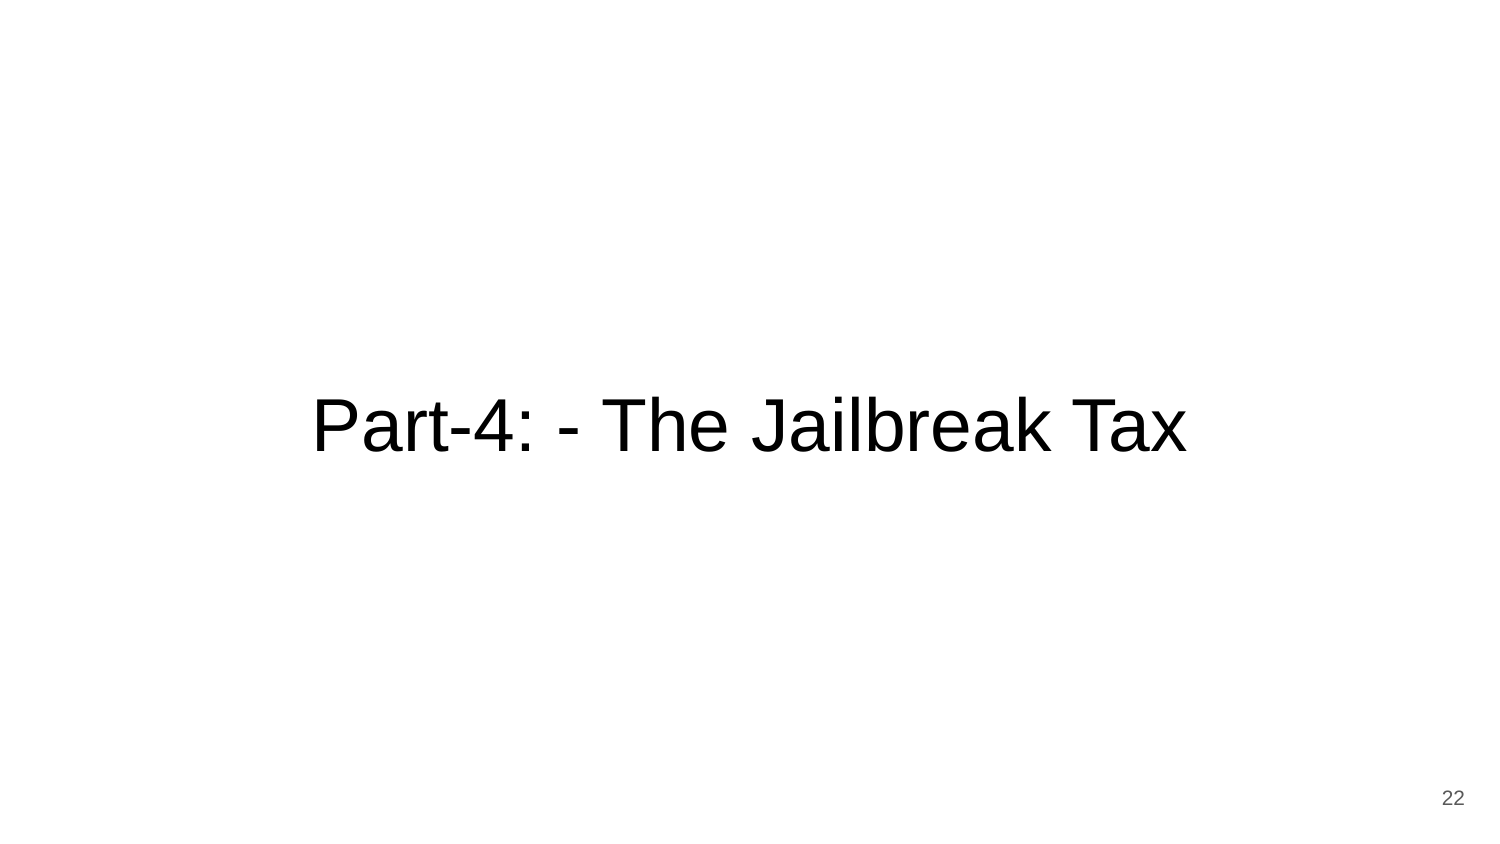

# Part-4: - The Jailbreak Tax
22